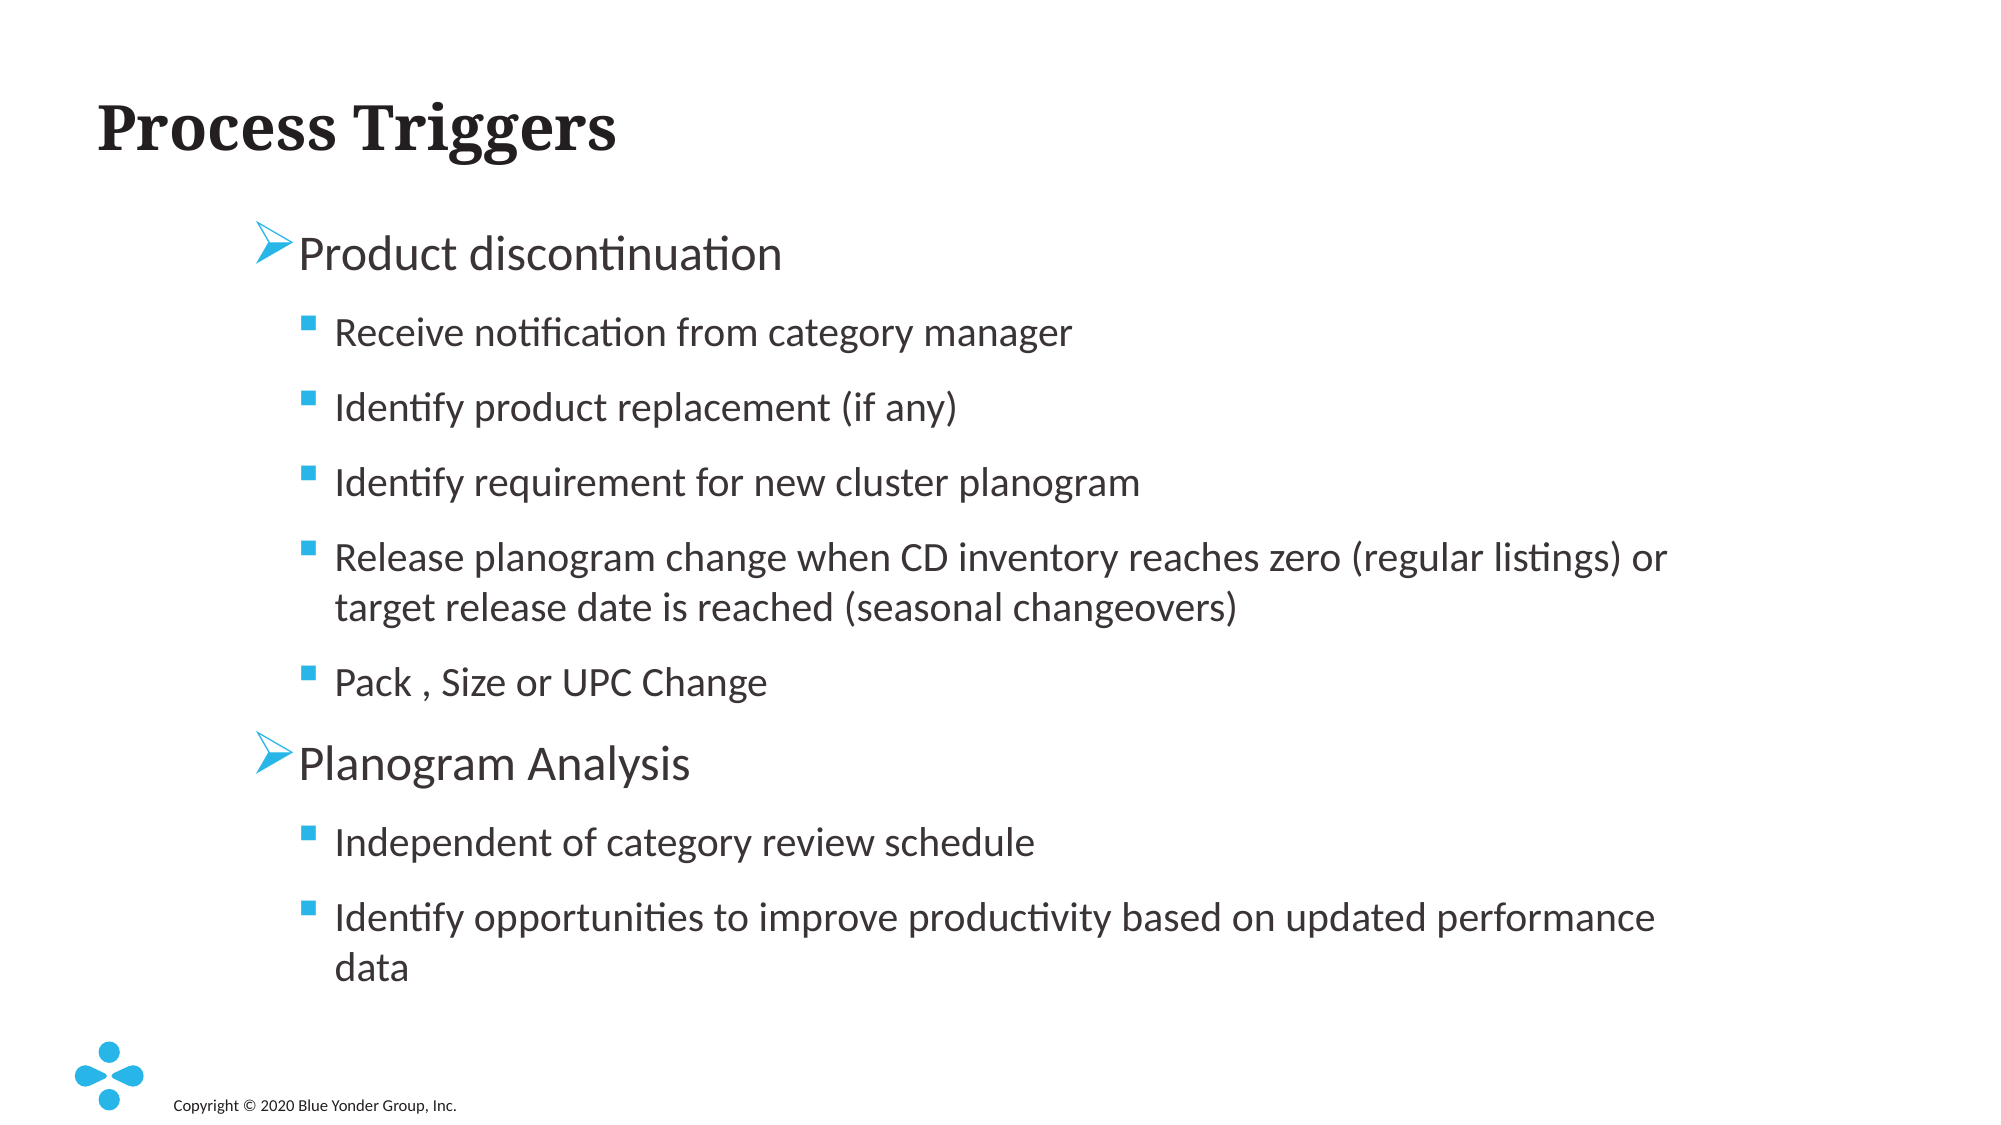

# Process Triggers
Product discontinuation
Receive notification from category manager
Identify product replacement (if any)
Identify requirement for new cluster planogram
Release planogram change when CD inventory reaches zero (regular listings) or target release date is reached (seasonal changeovers)
Pack , Size or UPC Change
Planogram Analysis
Independent of category review schedule
Identify opportunities to improve productivity based on updated performance data